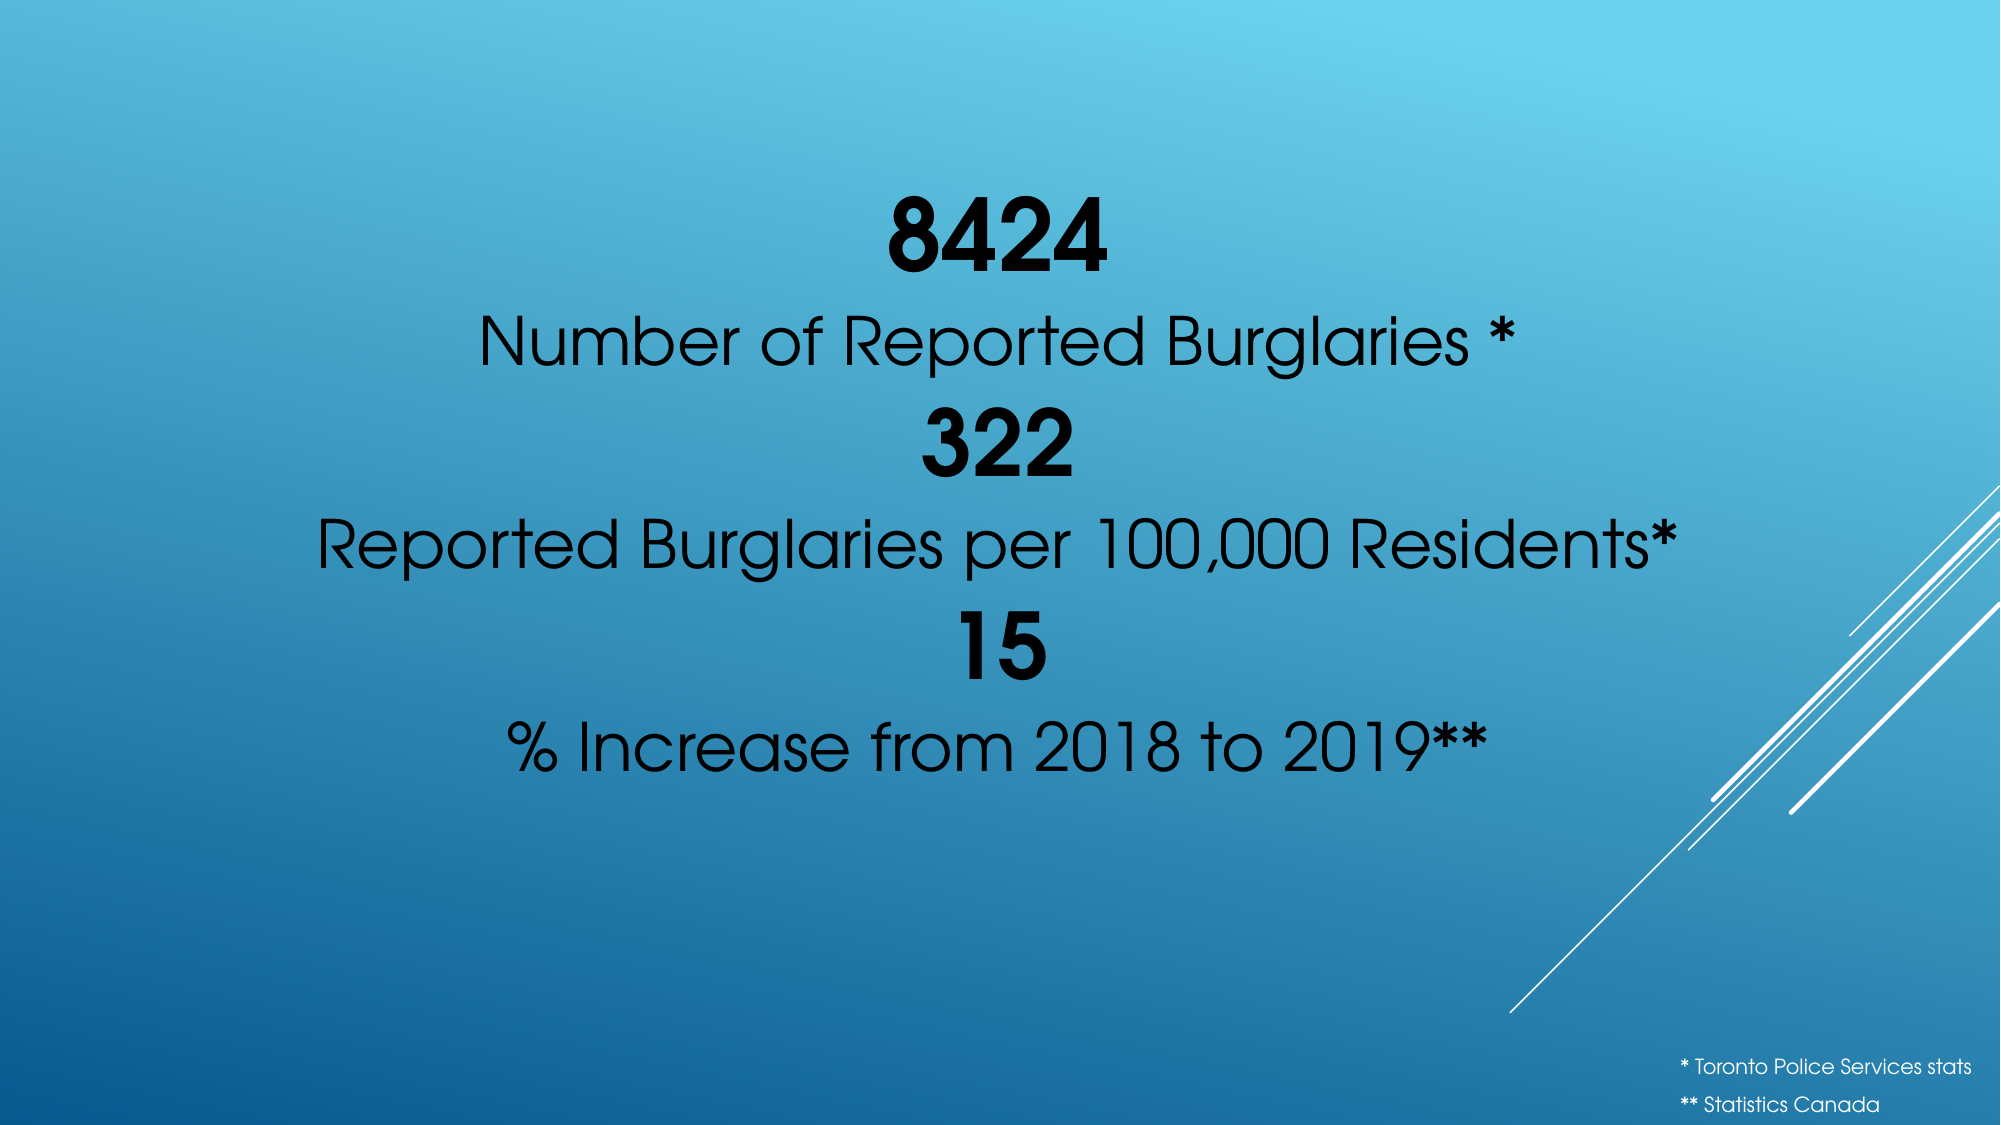

8424
Number of Reported Burglaries *
322
Reported Burglaries per 100,000 Residents*
15
% Increase from 2018 to 2019**

* Toronto Police Services stats
** Statistics Canada